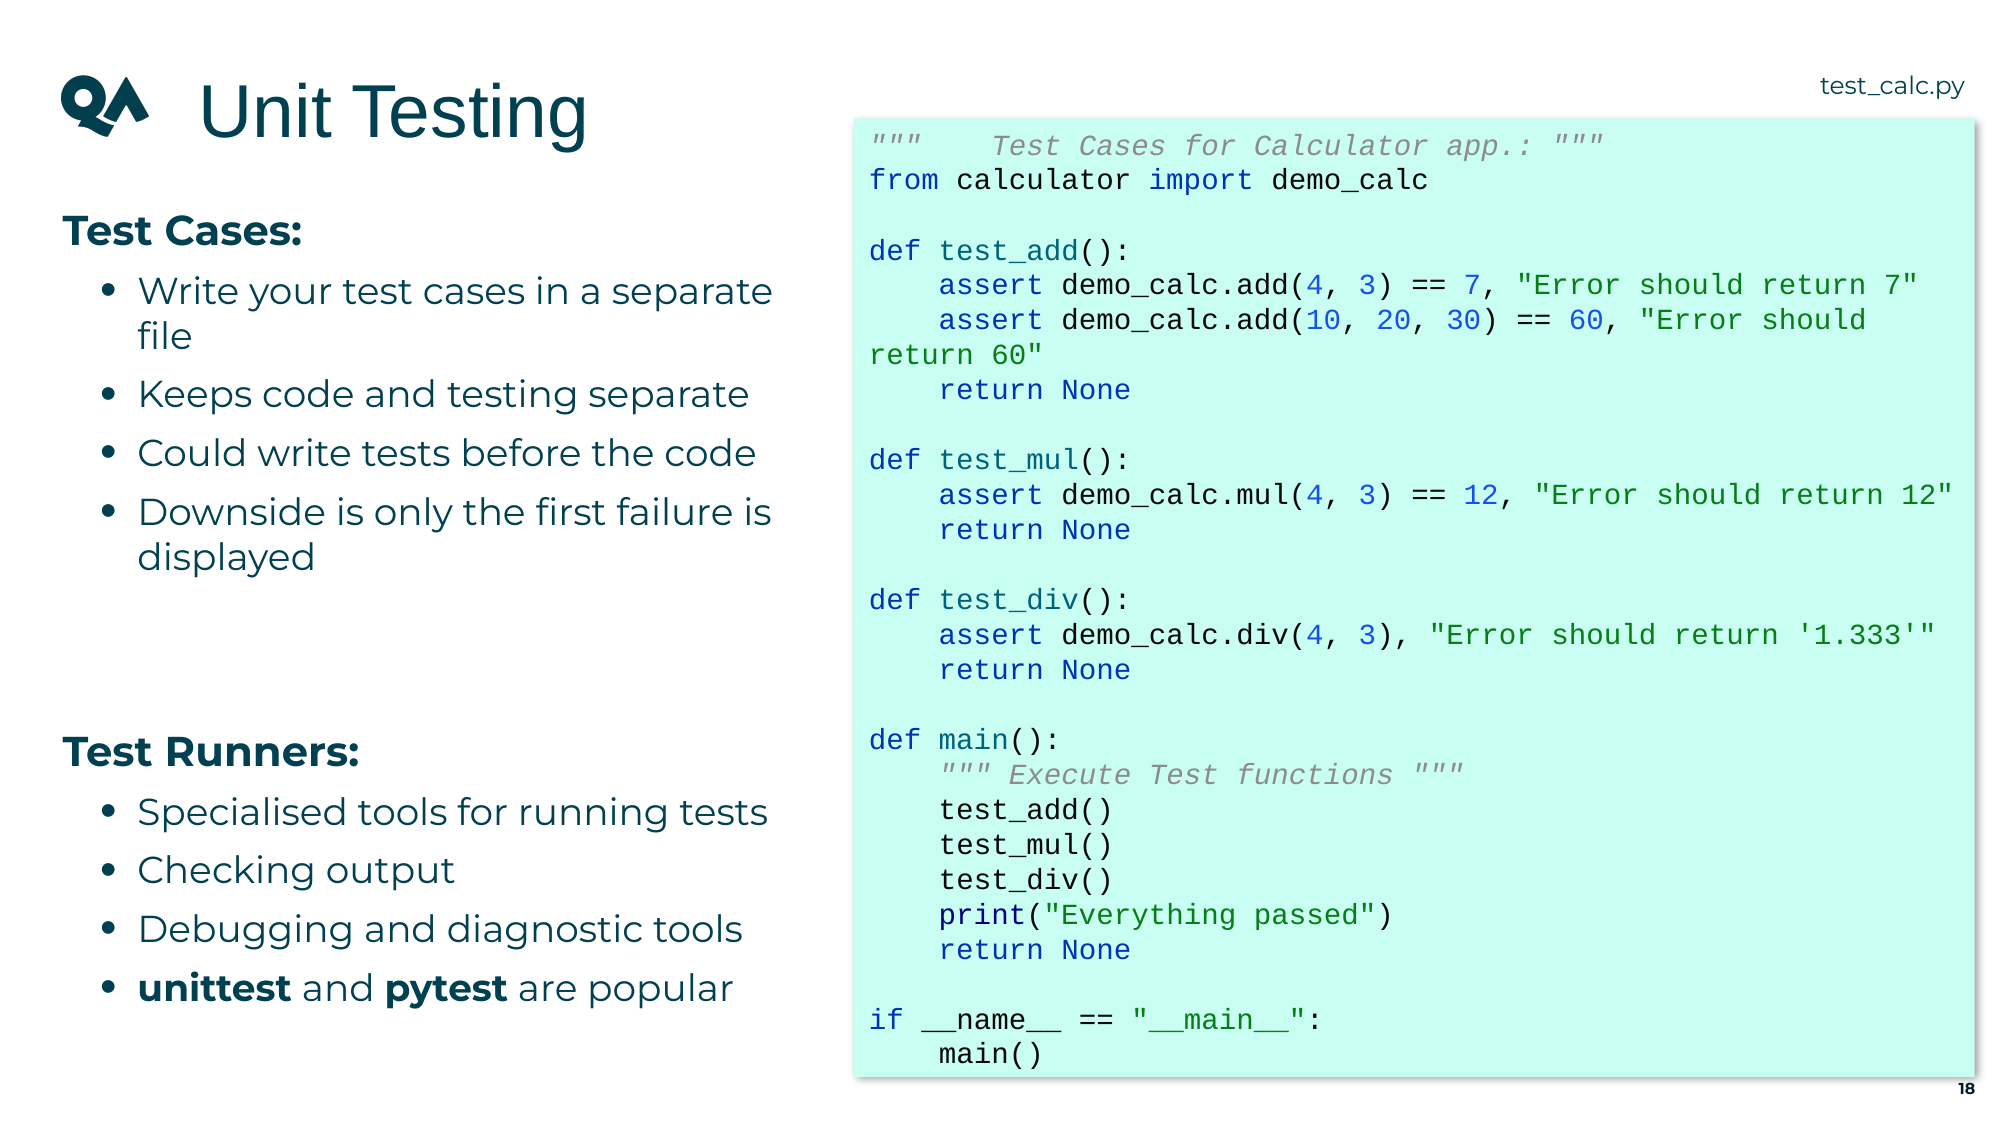

Unit Testing
test_calc.py
"""    Test Cases for Calculator app.: """
from calculator import demo_calc
def test_add():
    assert demo_calc.add(4, 3) == 7, "Error should return 7"
    assert demo_calc.add(10, 20, 30) == 60, "Error should return 60"
    return None
def test_mul():
    assert demo_calc.mul(4, 3) == 12, "Error should return 12"
    return None
def test_div():
    assert demo_calc.div(4, 3), "Error should return '1.333'"
    return None
def main():
    """ Execute Test functions """
    test_add()
    test_mul()
    test_div()
    print("Everything passed")
    return None
if __name__ == "__main__":
    main()
Test Cases:
Write your test cases in a separate file
Keeps code and testing separate
Could write tests before the code
Downside is only the first failure is displayed

Test Runners:
Specialised tools for running tests
Checking output
Debugging and diagnostic tools
unittest and pytest are popular

18